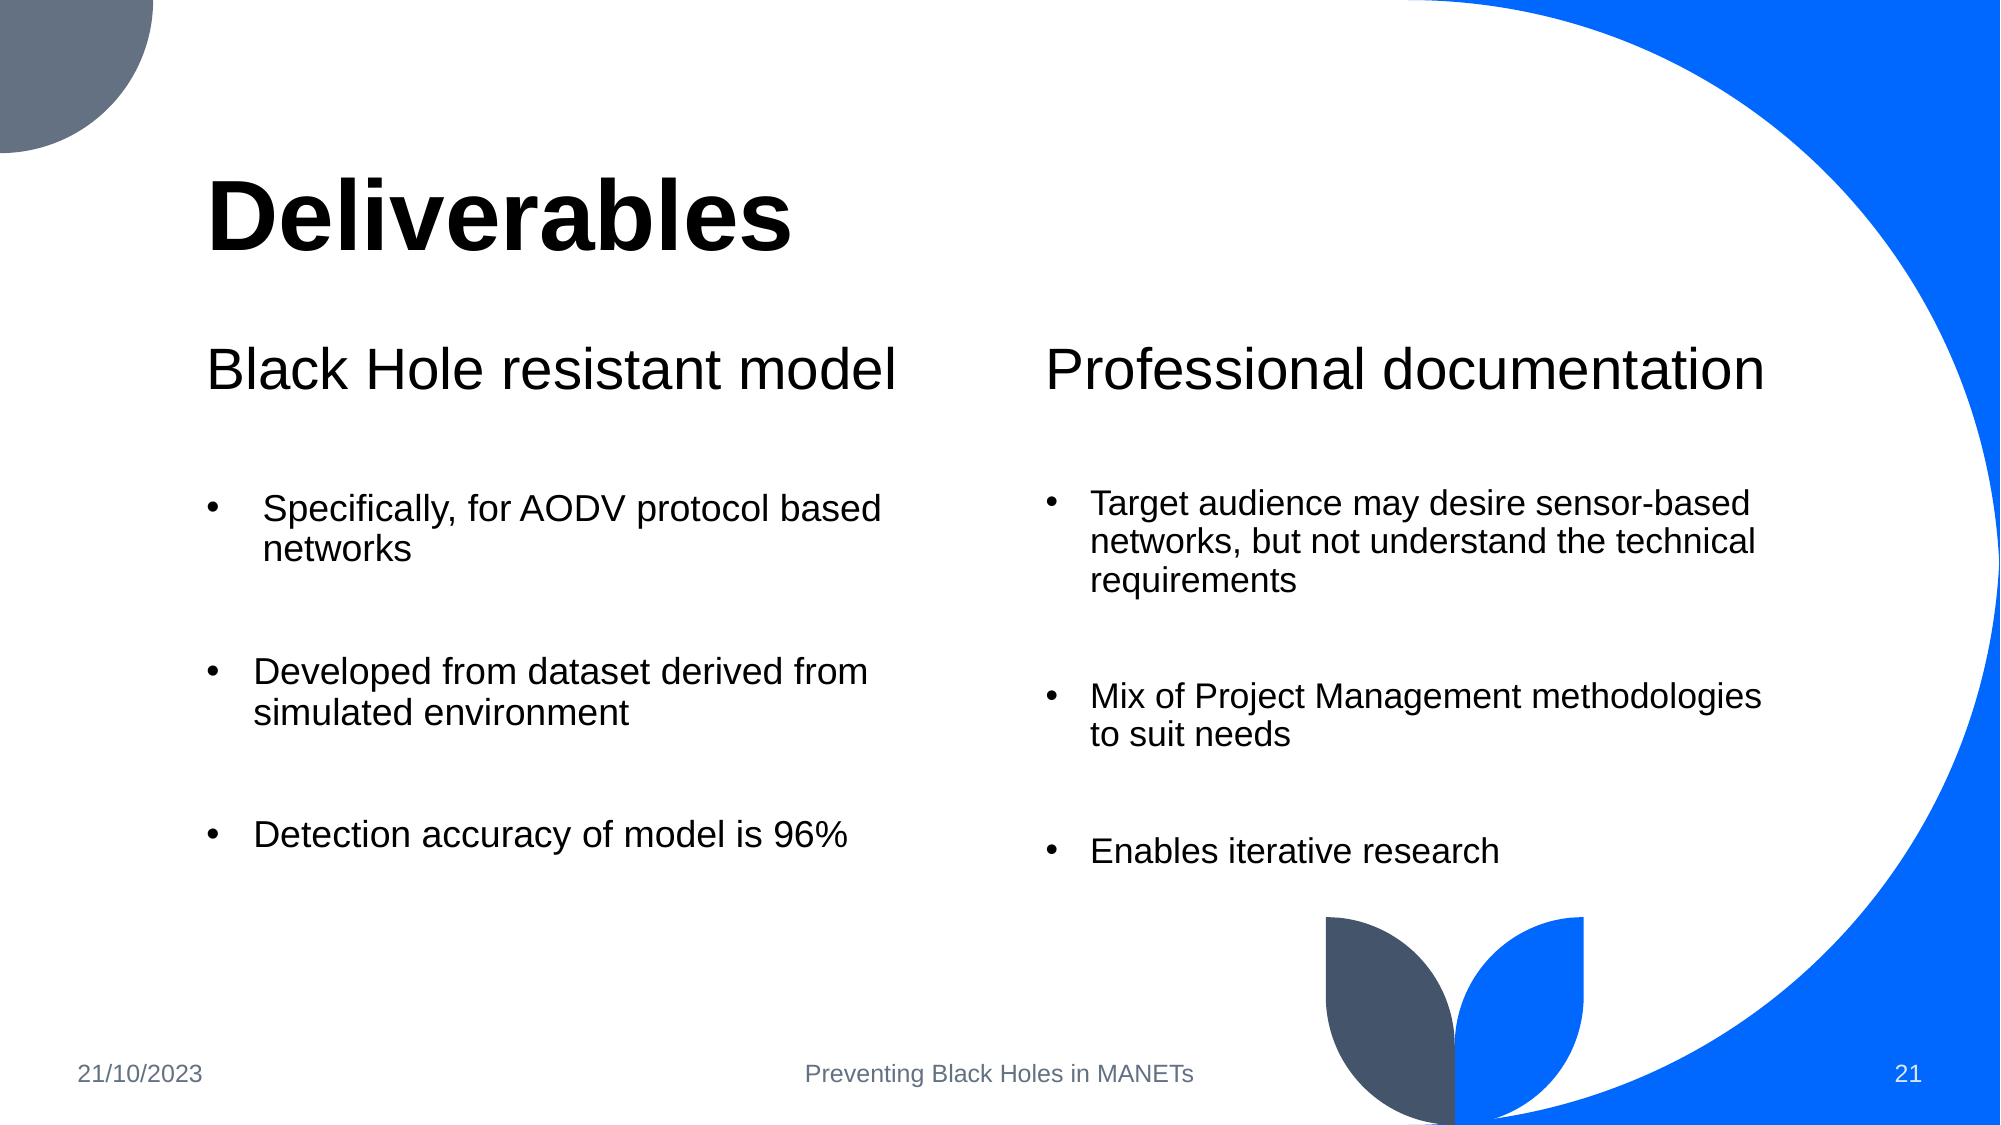

# Deliverables
Black Hole resistant model
Professional documentation

Target audience may desire sensor-based networks, but not understand the technical requirements

Mix of Project Management methodologies to suit needs

Enables iterative research

Specifically, for AODV protocol based networks

Developed from dataset derived from simulated environment

Detection accuracy of model is 96%
21/10/2023
Preventing Black Holes in MANETs
21